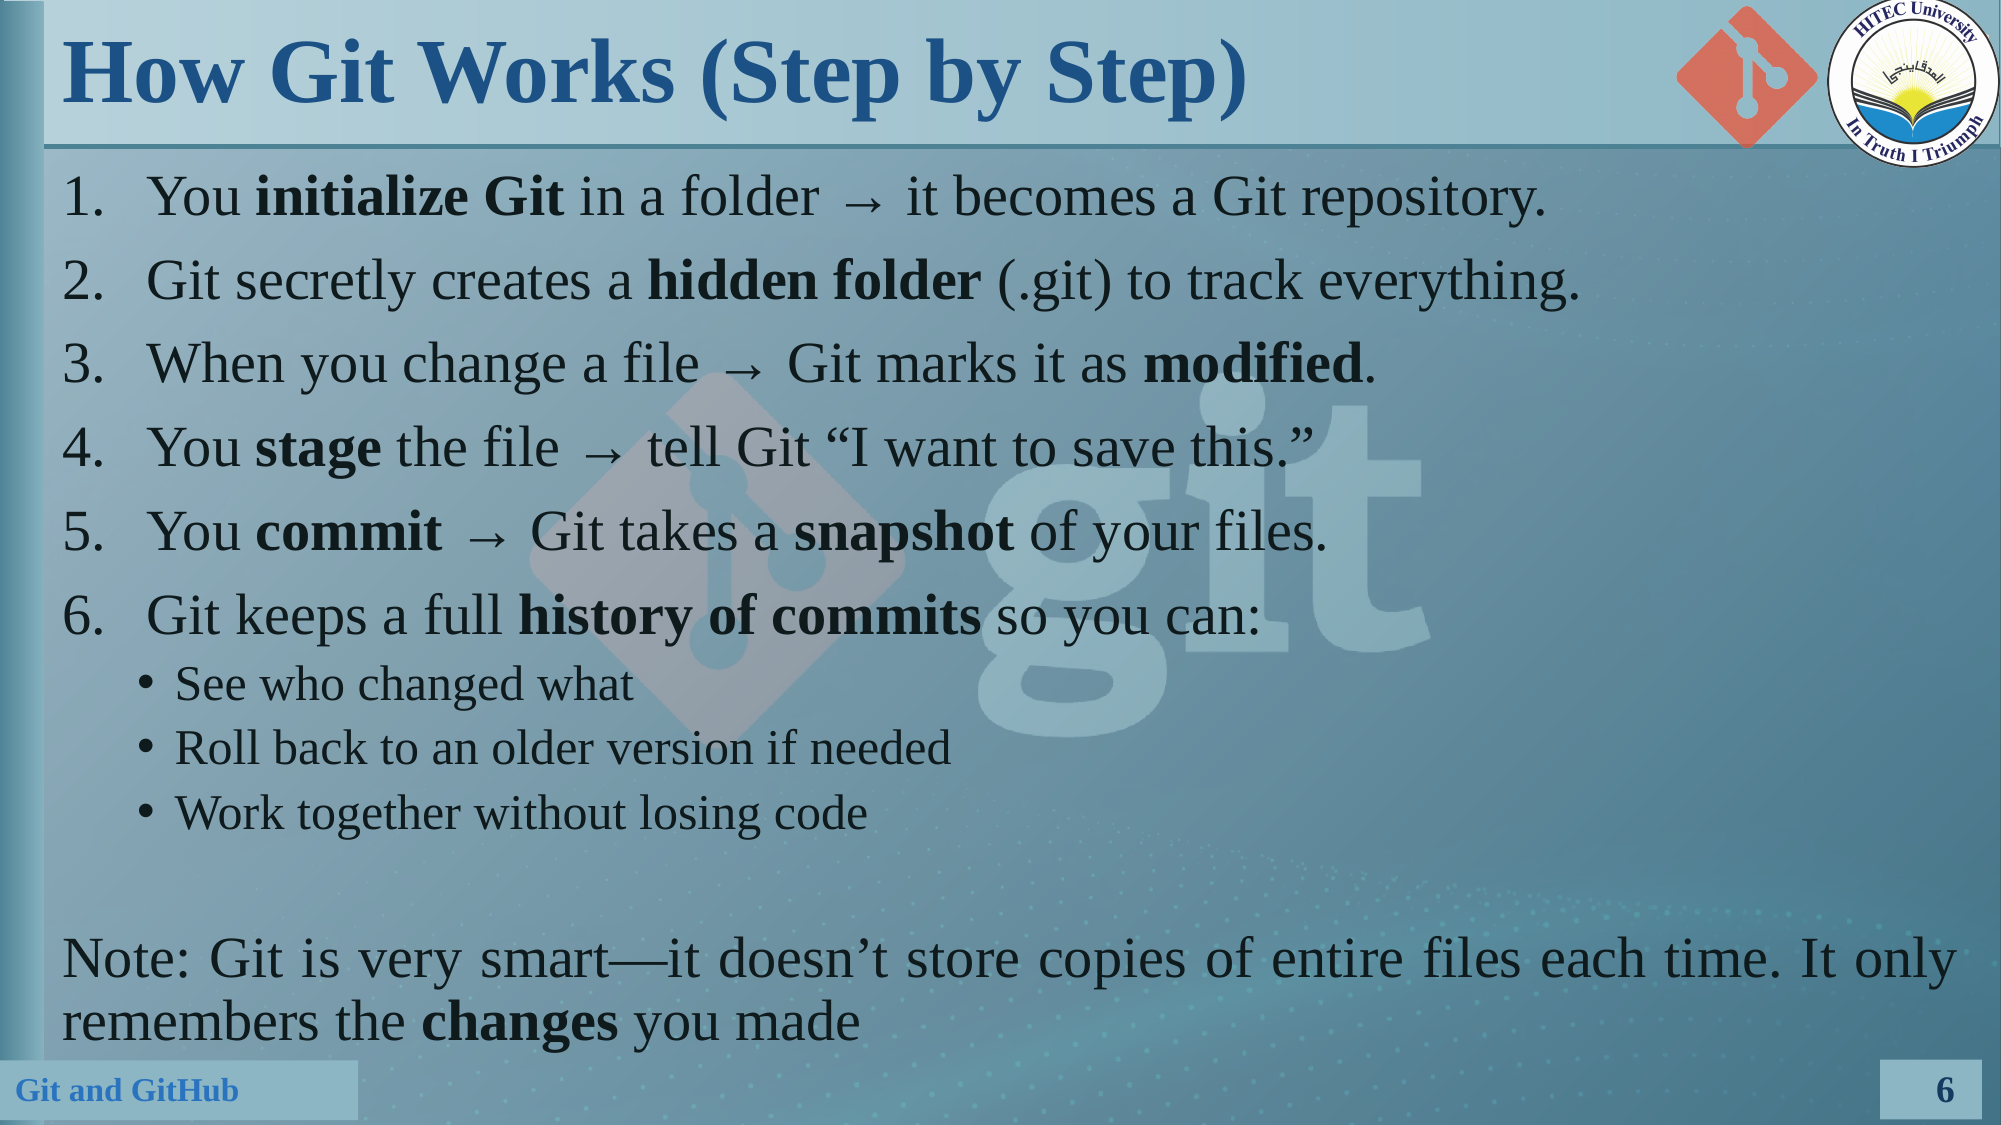

# How Git Works (Step by Step)
You initialize Git in a folder → it becomes a Git repository.
Git secretly creates a hidden folder (.git) to track everything.
When you change a file → Git marks it as modified.
You stage the file → tell Git “I want to save this.”
You commit → Git takes a snapshot of your files.
Git keeps a full history of commits so you can:
See who changed what
Roll back to an older version if needed
Work together without losing code

Note: Git is very smart—it doesn’t store copies of entire files each time. It only remembers the changes you made
6